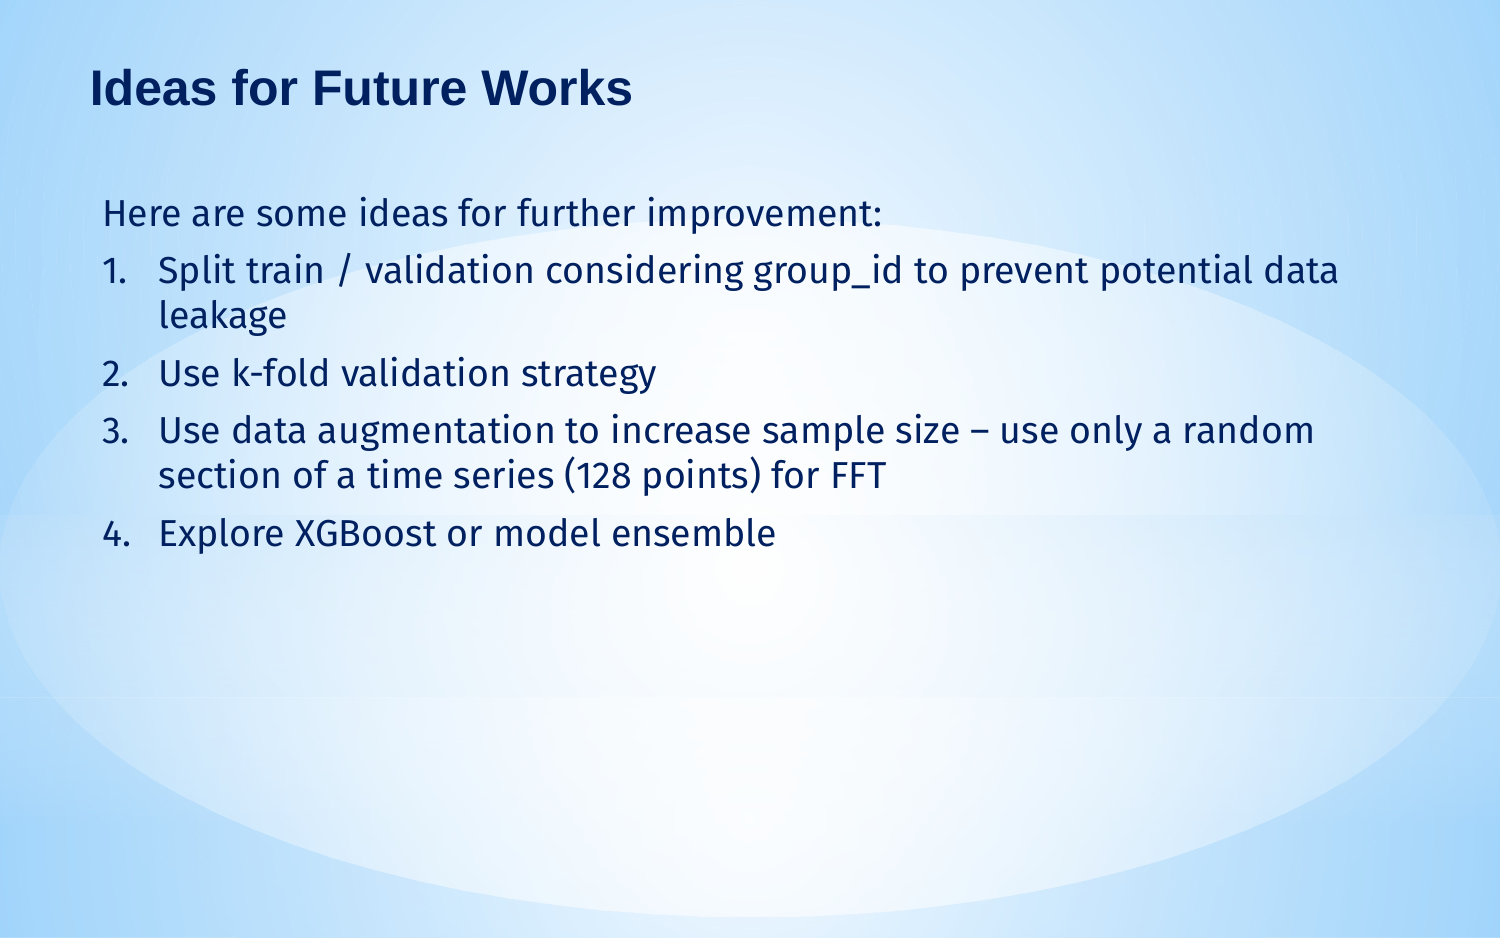

Ideas for Future Works
Here are some ideas for further improvement:
Split train / validation considering group_id to prevent potential data leakage
Use k-fold validation strategy
Use data augmentation to increase sample size – use only a random section of a time series (128 points) for FFT
Explore XGBoost or model ensemble